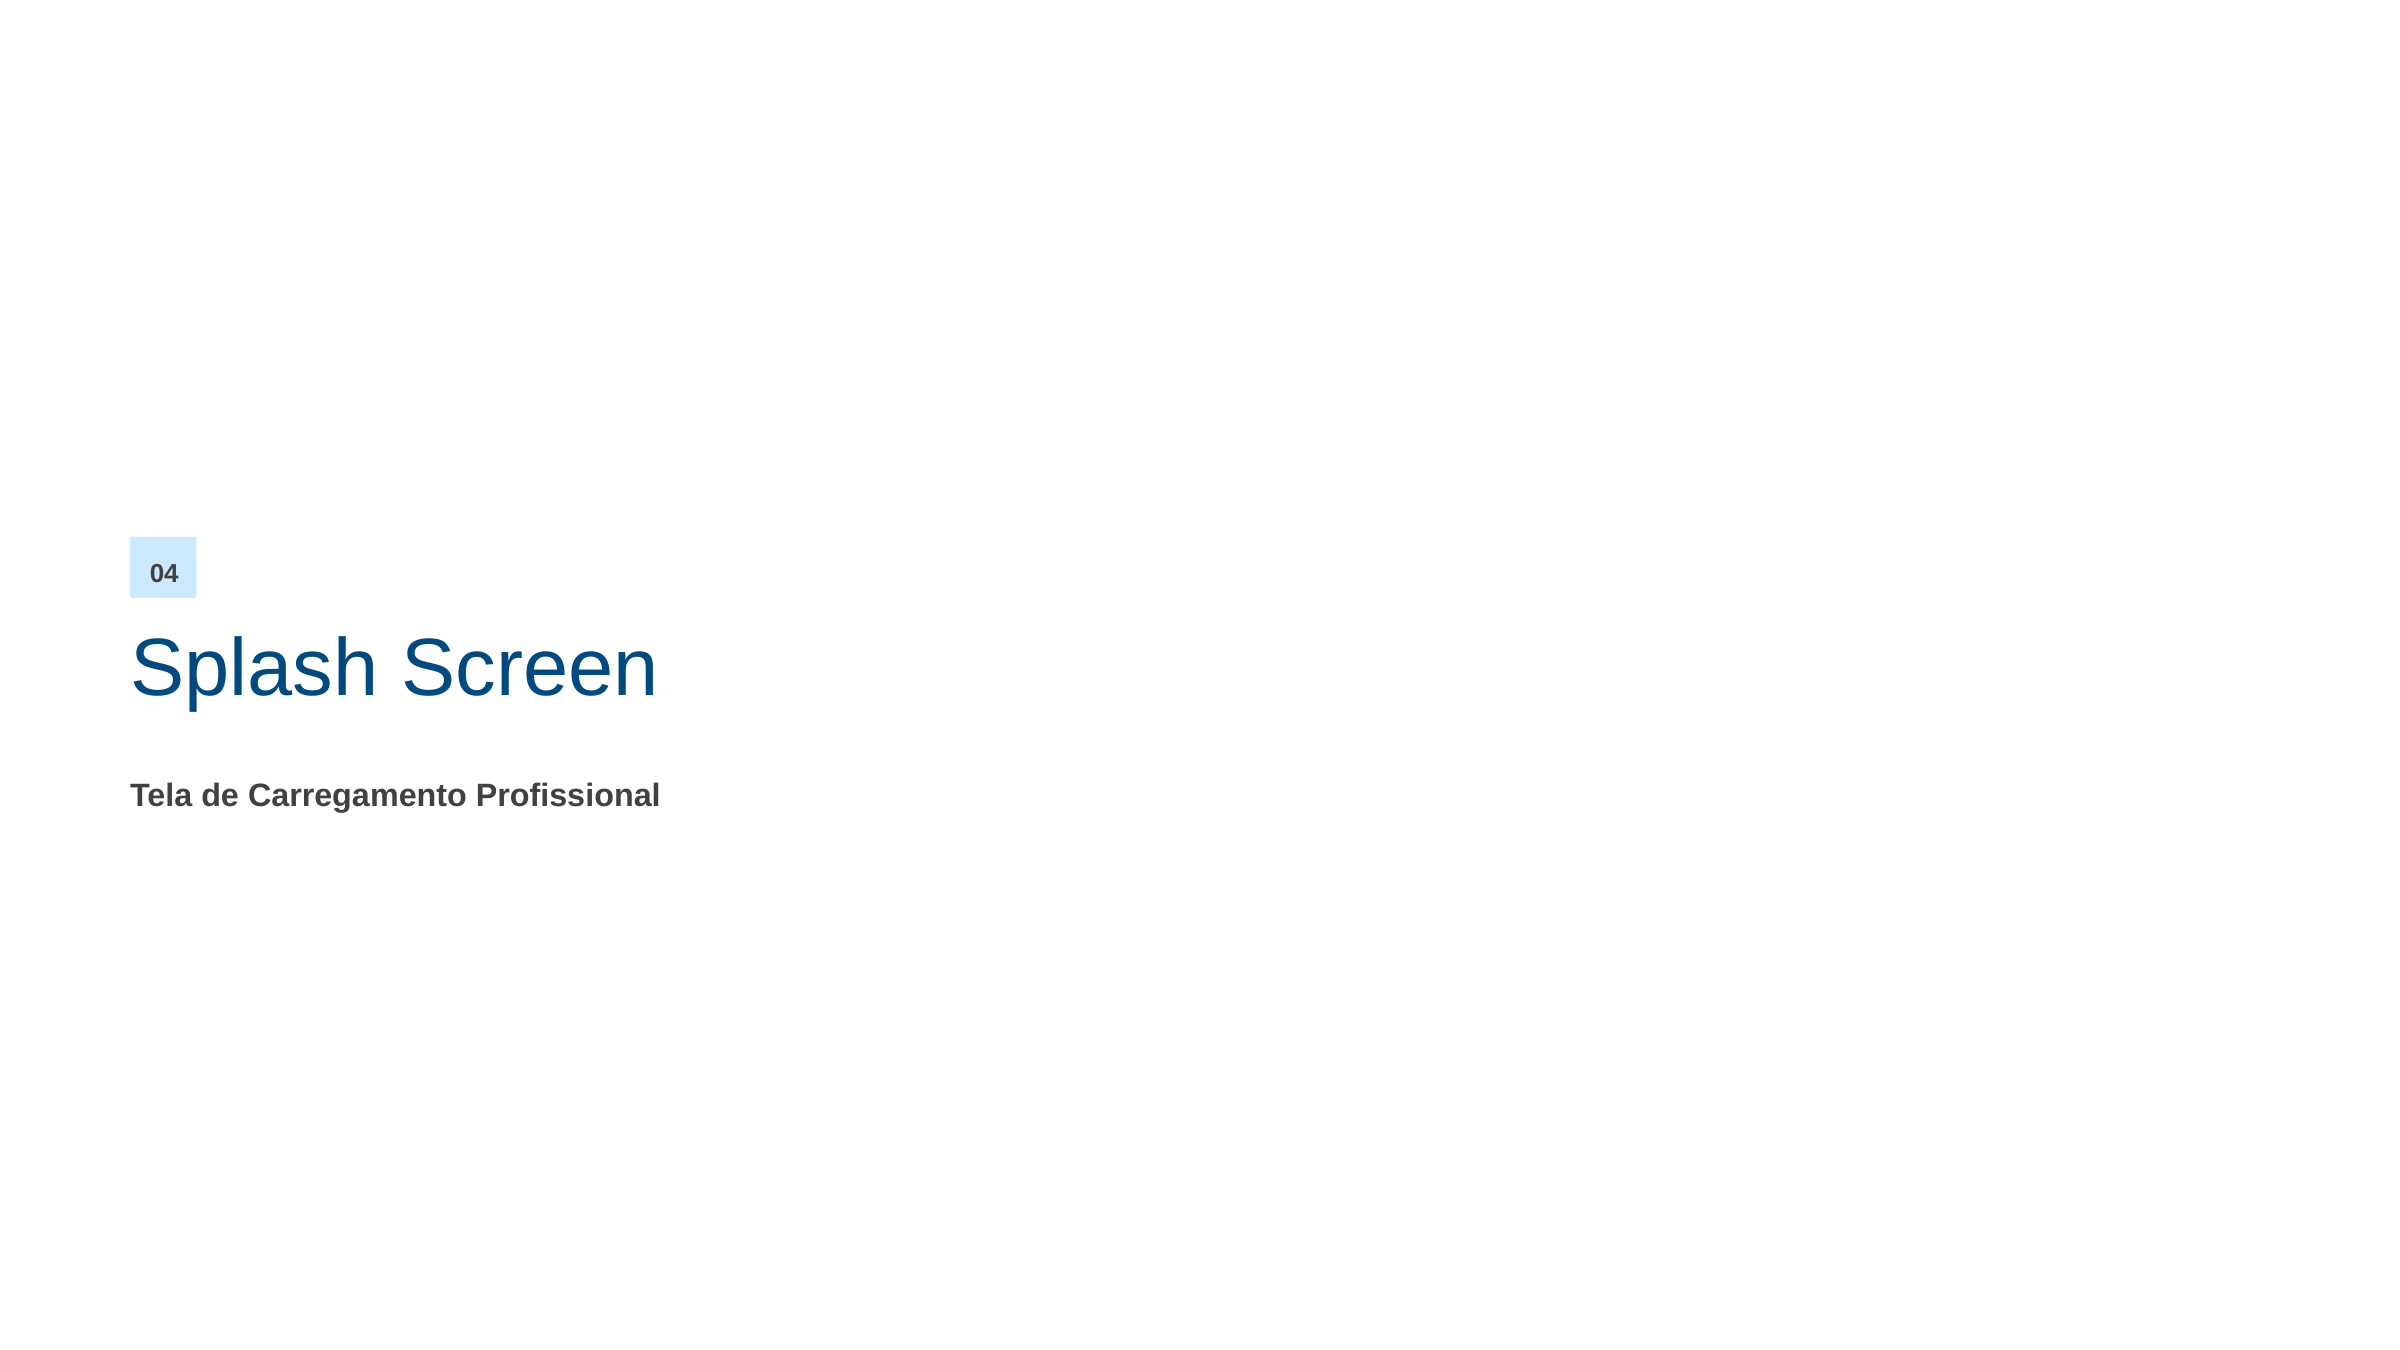

04
Splash Screen
Tela de Carregamento Profissional